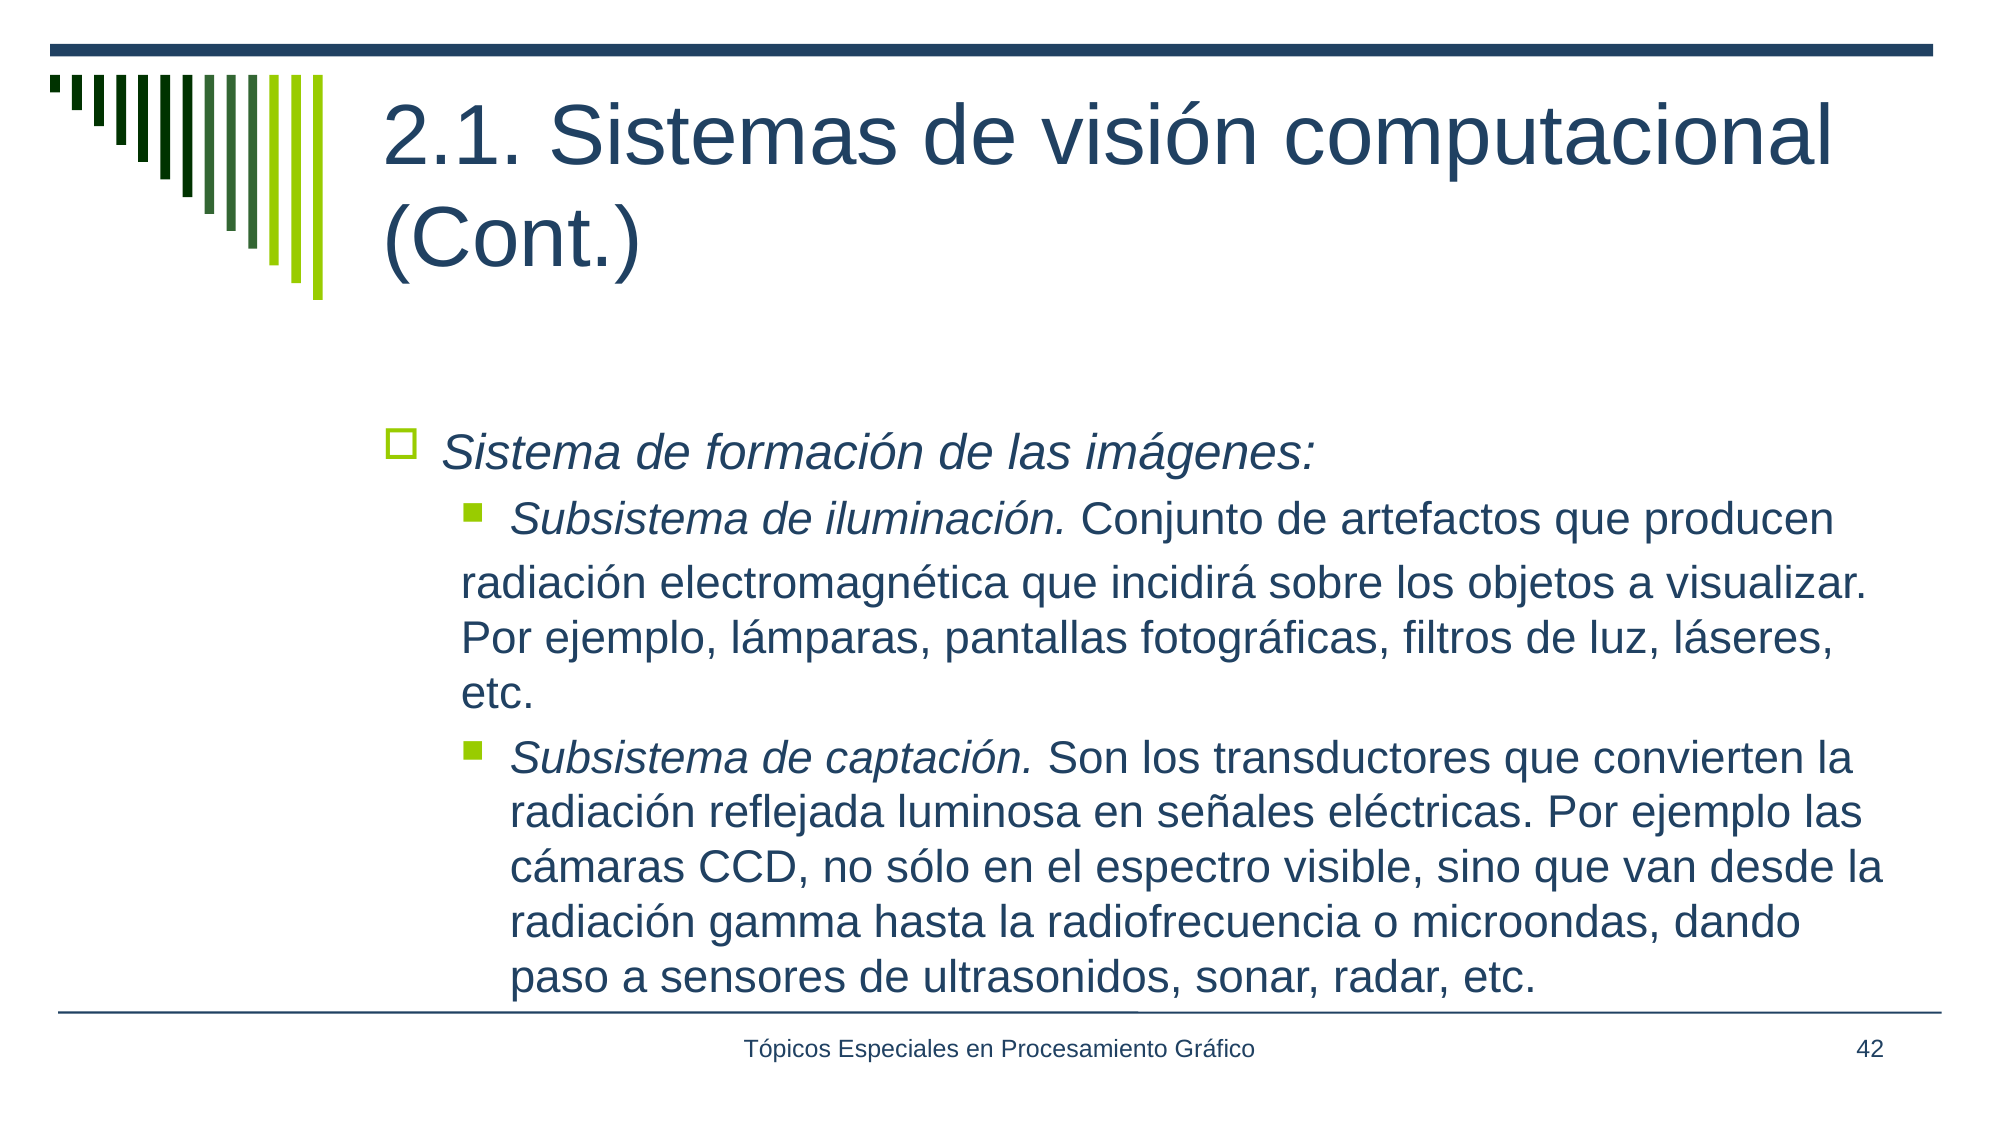

# 2.1. Sistemas de visión computacional (Cont.)
Sistema de formación de las imágenes:
Subsistema de iluminación. Conjunto de artefactos que producen
radiación electromagnética que incidirá sobre los objetos a visualizar. Por ejemplo, lámparas, pantallas fotográficas, filtros de luz, láseres, etc.
Subsistema de captación. Son los transductores que convierten la radiación reflejada luminosa en señales eléctricas. Por ejemplo las cámaras CCD, no sólo en el espectro visible, sino que van desde la radiación gamma hasta la radiofrecuencia o microondas, dando paso a sensores de ultrasonidos, sonar, radar, etc.
Tópicos Especiales en Procesamiento Gráfico
42